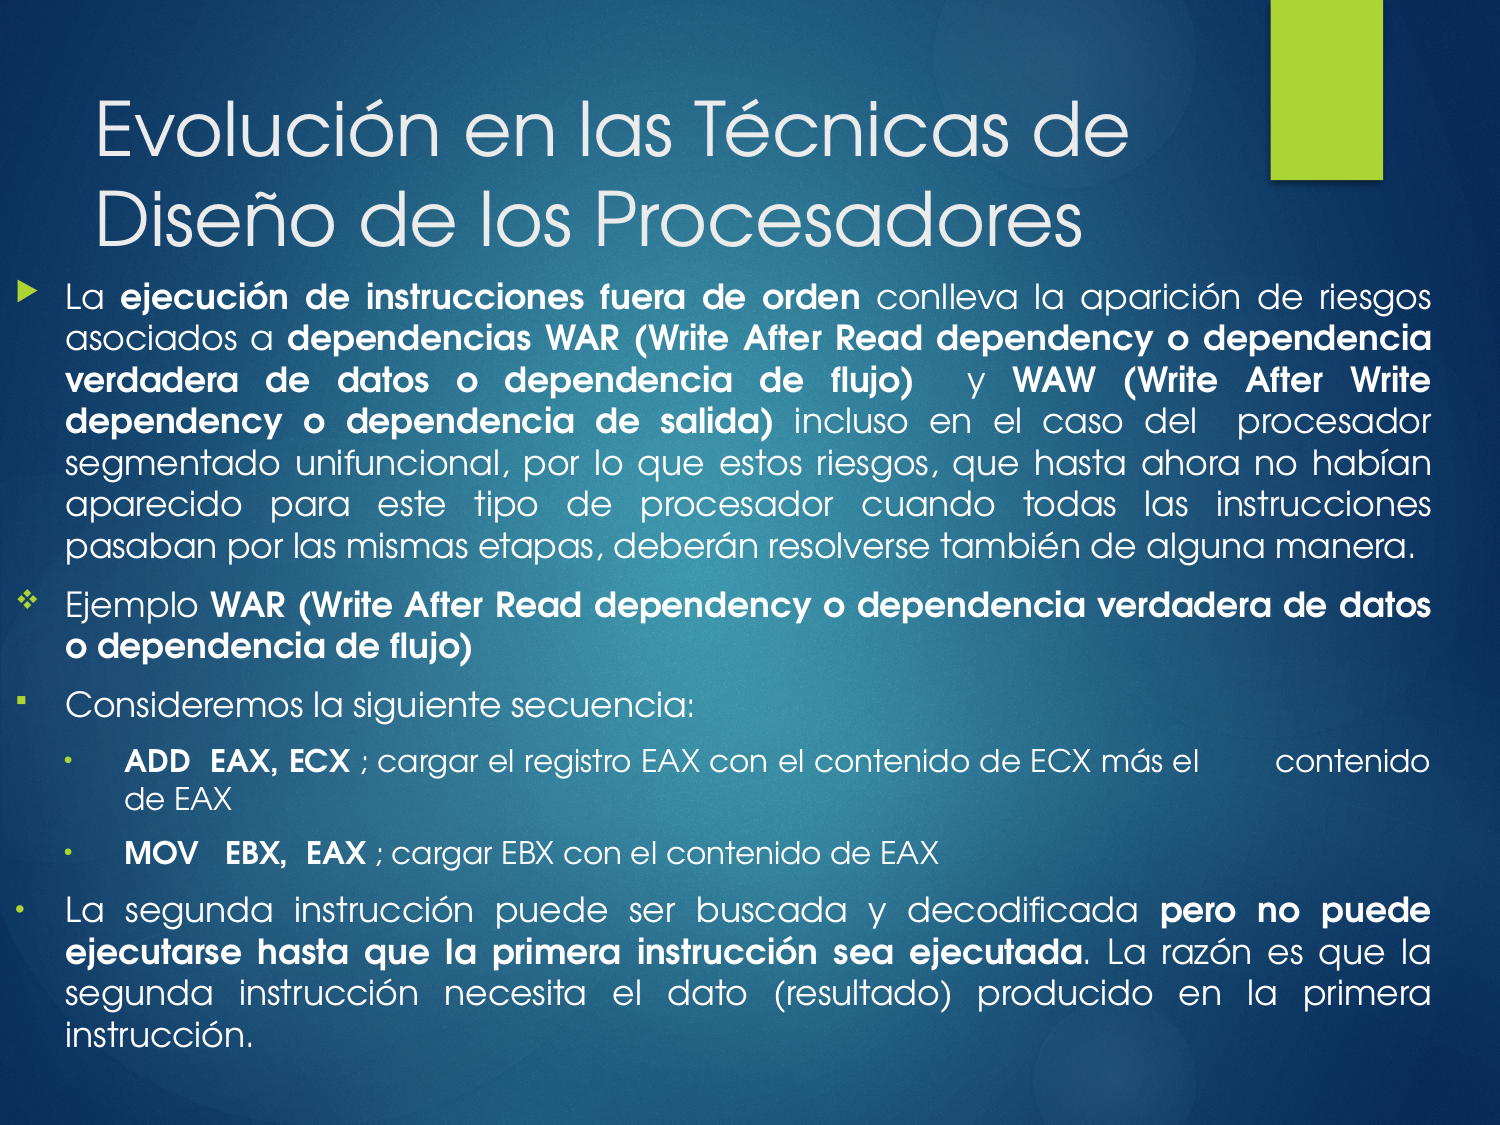

# Evolución en las Técnicas de Diseño de los Procesadores
La ejecución de instrucciones fuera de orden conlleva la aparición de riesgos asociados a dependencias WAR (Write After Read dependency o dependencia verdadera de datos o dependencia de flujo)  y WAW (Write After Write dependency o dependencia de salida) incluso en el caso del  procesador segmentado unifuncional, por lo que estos riesgos, que hasta ahora no habían aparecido para este tipo de procesador cuando todas las instrucciones pasaban por las mismas etapas, deberán resolverse también de alguna manera.
Ejemplo WAR (Write After Read dependency o dependencia verdadera de datos o dependencia de flujo)
Consideremos la siguiente secuencia:
ADD  EAX, ECX ; cargar el registro EAX con el contenido de ECX más el        contenido de EAX
MOV   EBX,  EAX ; cargar EBX con el contenido de EAX
La segunda instrucción puede ser buscada y decodificada pero no puede ejecutarse hasta que la primera instrucción sea ejecutada. La razón es que la segunda instrucción necesita el dato (resultado) producido en la primera instrucción.